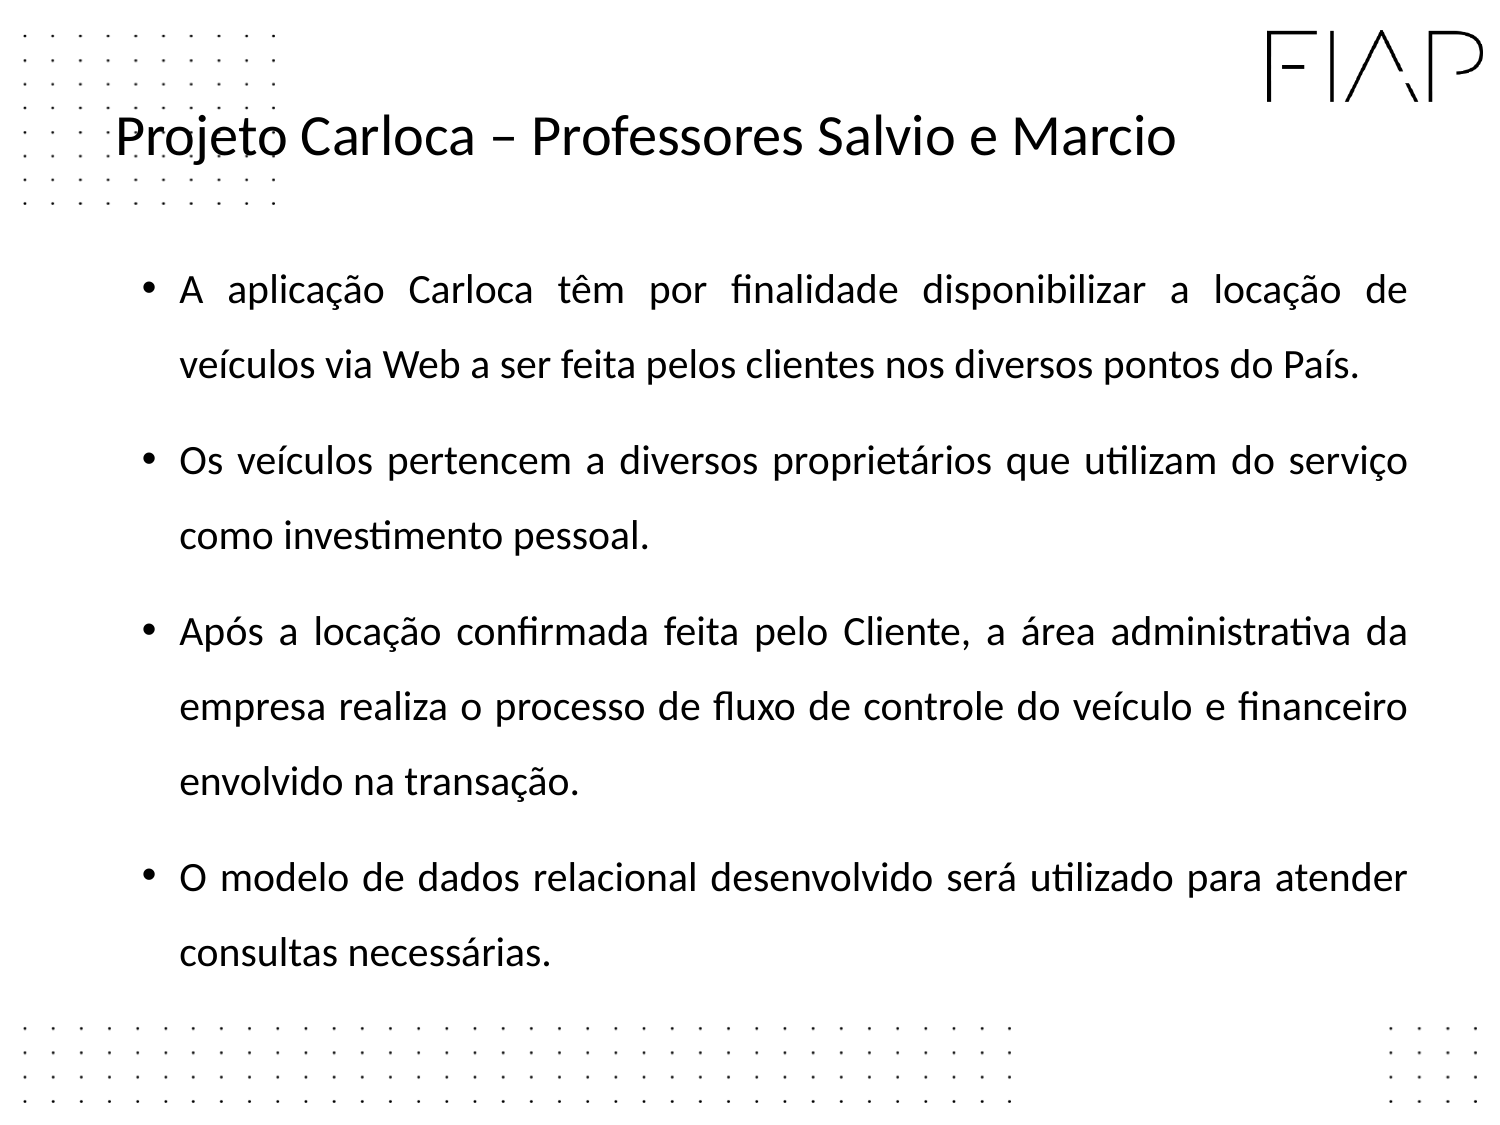

Projeto Carloca – Professores Salvio e Marcio
A aplicação Carloca têm por finalidade disponibilizar a locação de veículos via Web a ser feita pelos clientes nos diversos pontos do País.
Os veículos pertencem a diversos proprietários que utilizam do serviço como investimento pessoal.
Após a locação confirmada feita pelo Cliente, a área administrativa da empresa realiza o processo de fluxo de controle do veículo e financeiro envolvido na transação.
O modelo de dados relacional desenvolvido será utilizado para atender consultas necessárias.